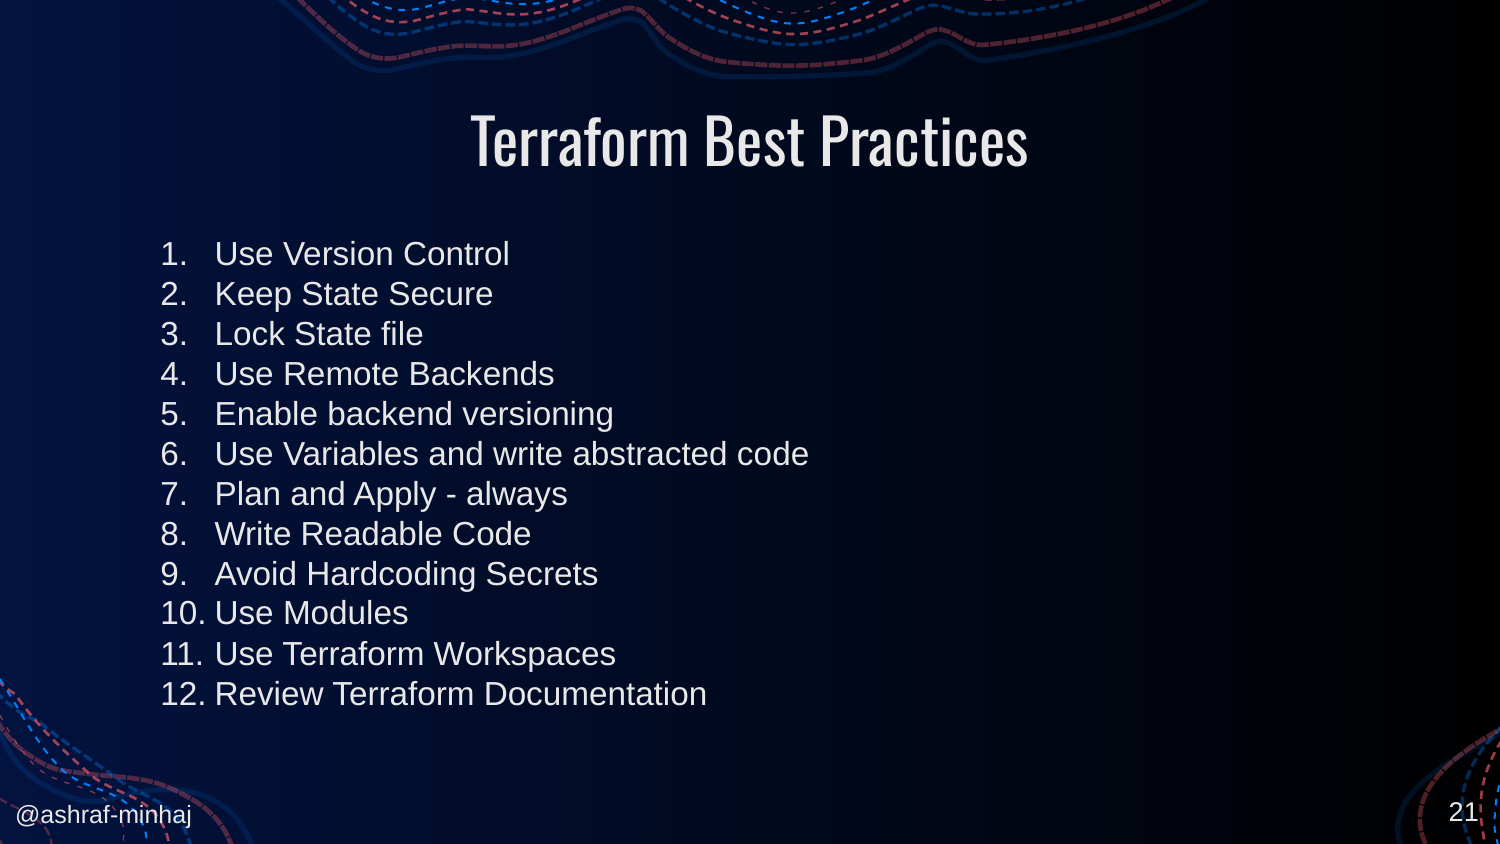

# Terraform Best Practices
Use Version Control
Keep State Secure
Lock State file
Use Remote Backends
Enable backend versioning
Use Variables and write abstracted code
Plan and Apply - always
Write Readable Code
Avoid Hardcoding Secrets
Use Modules
Use Terraform Workspaces
Review Terraform Documentation
21
@ashraf-minhaj